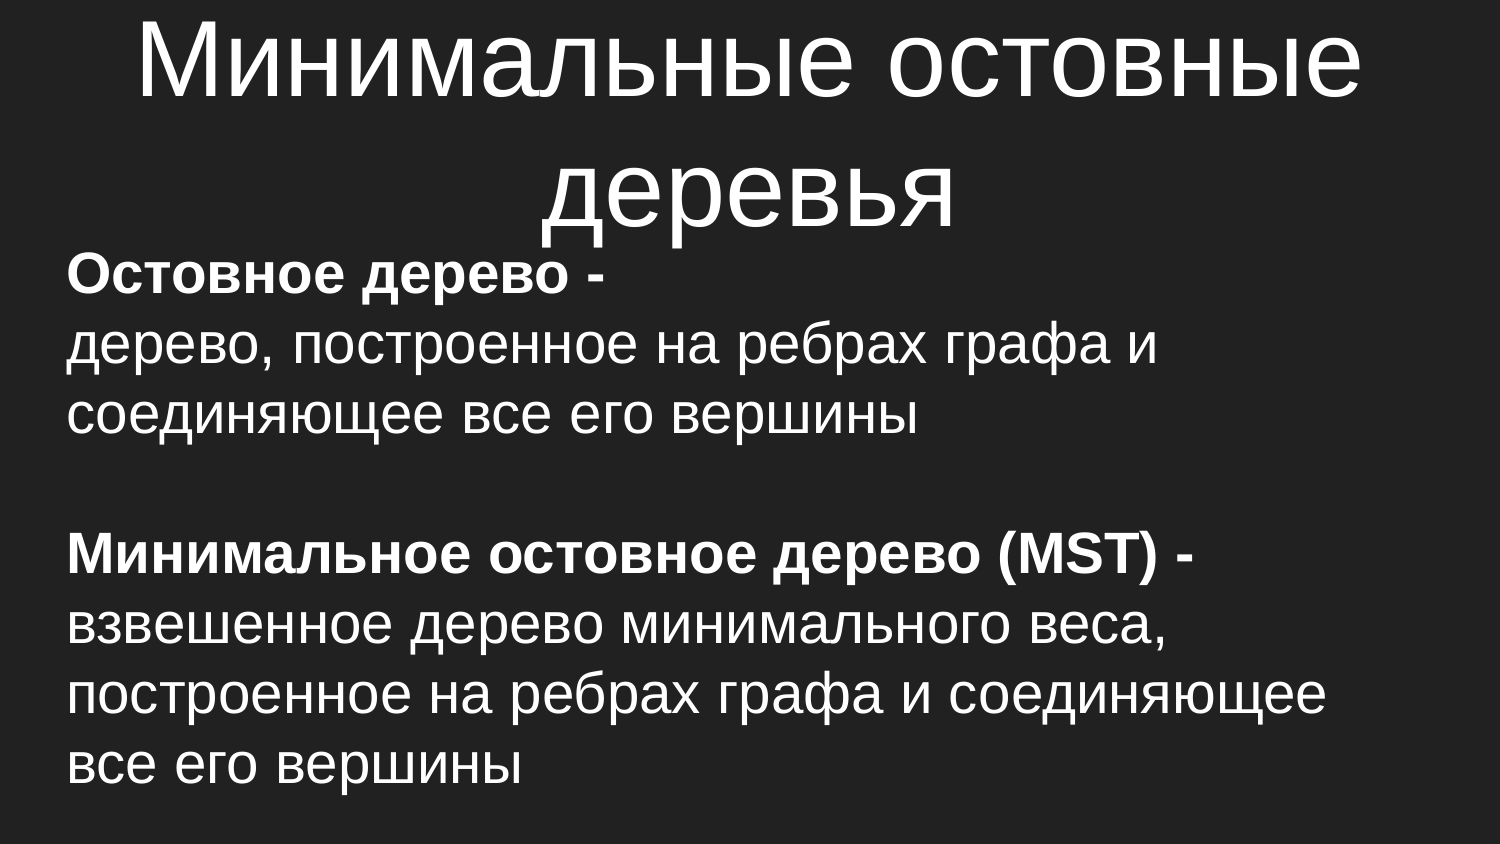

# Минимальные остовные деревья
Остовное дерево -
дерево, построенное на ребрах графа и соединяющее все его вершины

Минимальное остовное дерево (MST) -
взвешенное дерево минимального веса, построенное на ребрах графа и соединяющее все его вершины